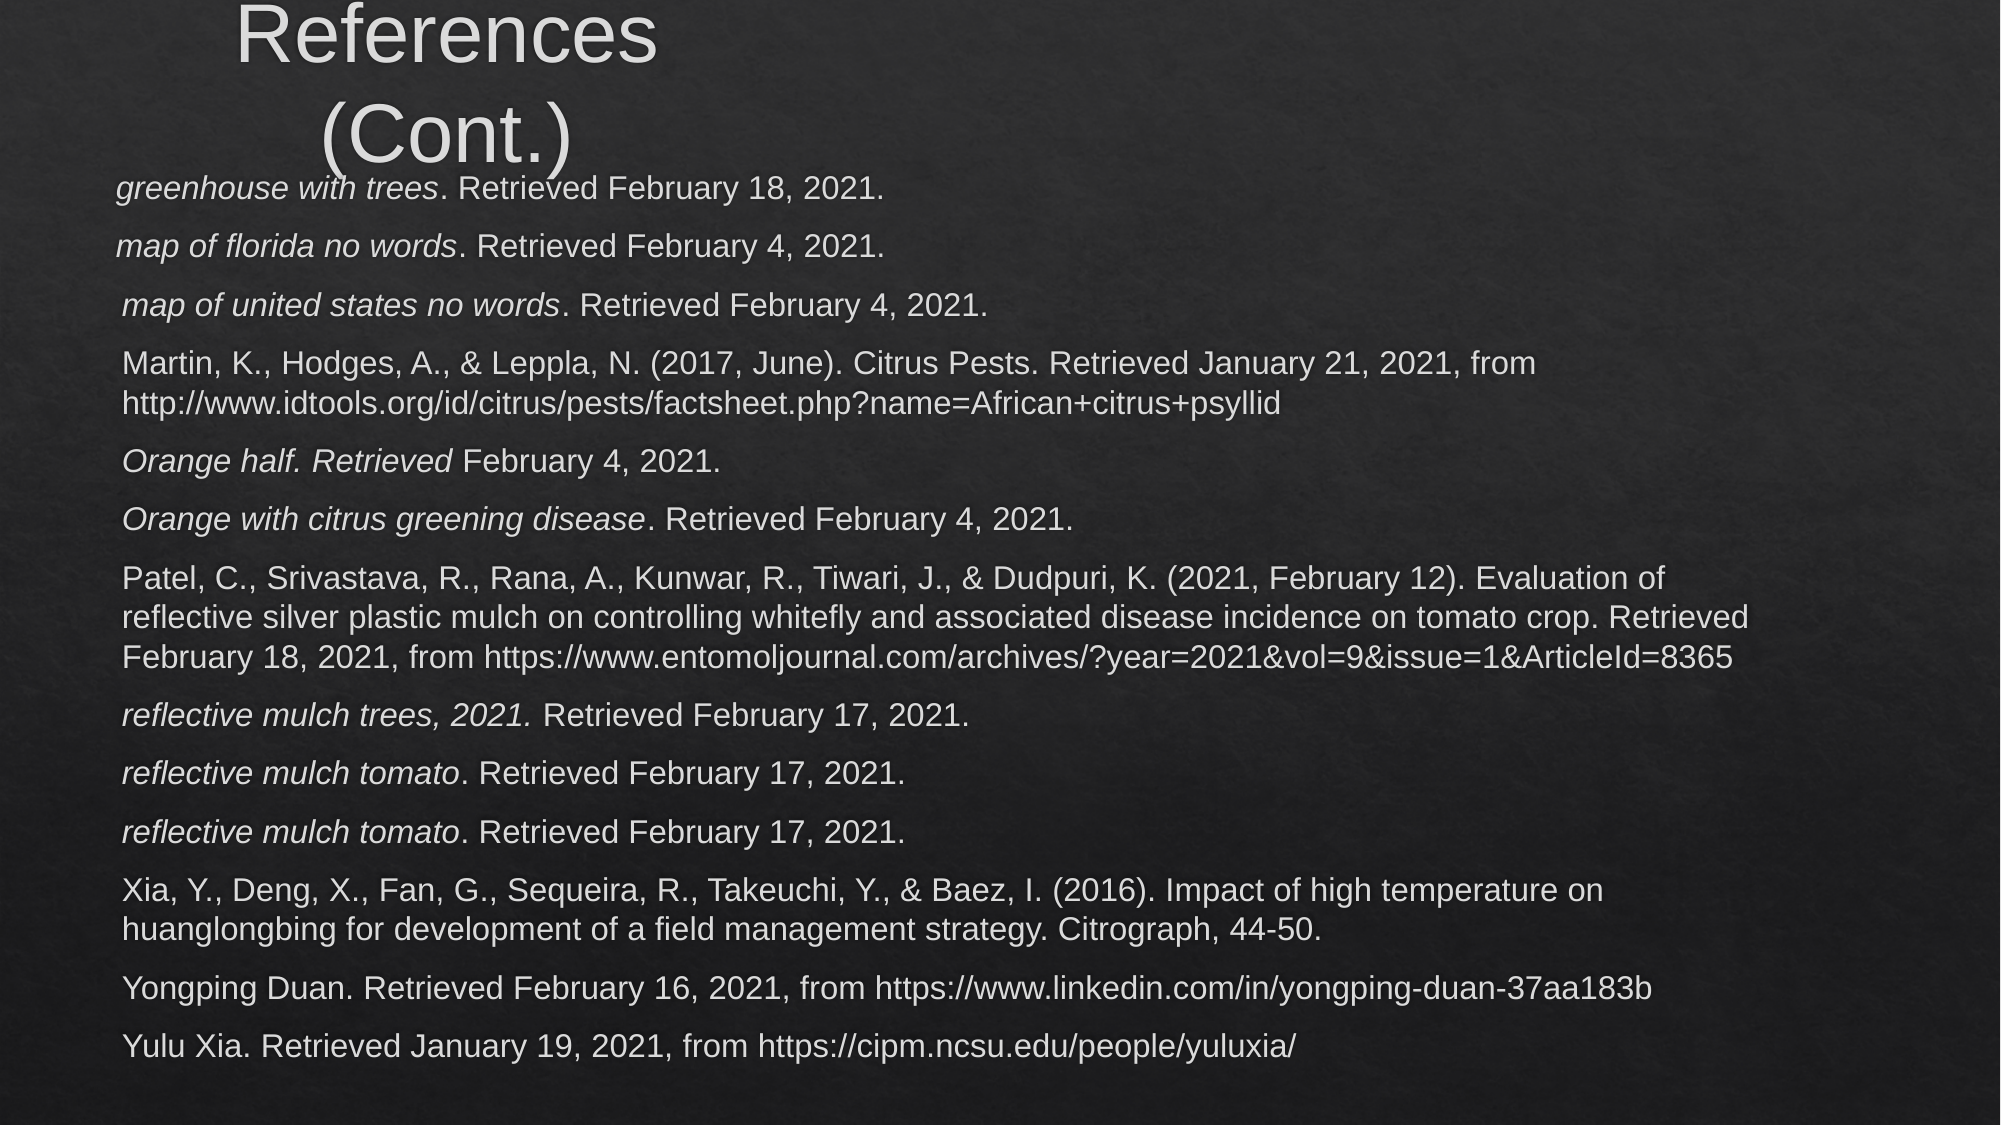

# References (Cont.)
greenhouse with trees. Retrieved February 18, 2021.
map of florida no words. Retrieved February 4, 2021.
map of united states no words. Retrieved February 4, 2021.
Martin, K., Hodges, A., & Leppla, N. (2017, June). Citrus Pests. Retrieved January 21, 2021, from http://www.idtools.org/id/citrus/pests/factsheet.php?name=African+citrus+psyllid
Orange half. Retrieved February 4, 2021.
Orange with citrus greening disease. Retrieved February 4, 2021.
Patel, C., Srivastava, R., Rana, A., Kunwar, R., Tiwari, J., & Dudpuri, K. (2021, February 12). Evaluation of reflective silver plastic mulch on controlling whitefly and associated disease incidence on tomato crop. Retrieved February 18, 2021, from https://www.entomoljournal.com/archives/?year=2021&vol=9&issue=1&ArticleId=8365
reflective mulch trees, 2021. Retrieved February 17, 2021.
reflective mulch tomato. Retrieved February 17, 2021.
reflective mulch tomato. Retrieved February 17, 2021.
Xia, Y., Deng, X., Fan, G., Sequeira, R., Takeuchi, Y., & Baez, I. (2016). Impact of high temperature on huanglongbing for development of a field management strategy. Citrograph, 44-50.
Yongping Duan. Retrieved February 16, 2021, from https://www.linkedin.com/in/yongping-duan-37aa183b
Yulu Xia. Retrieved January 19, 2021, from https://cipm.ncsu.edu/people/yuluxia/